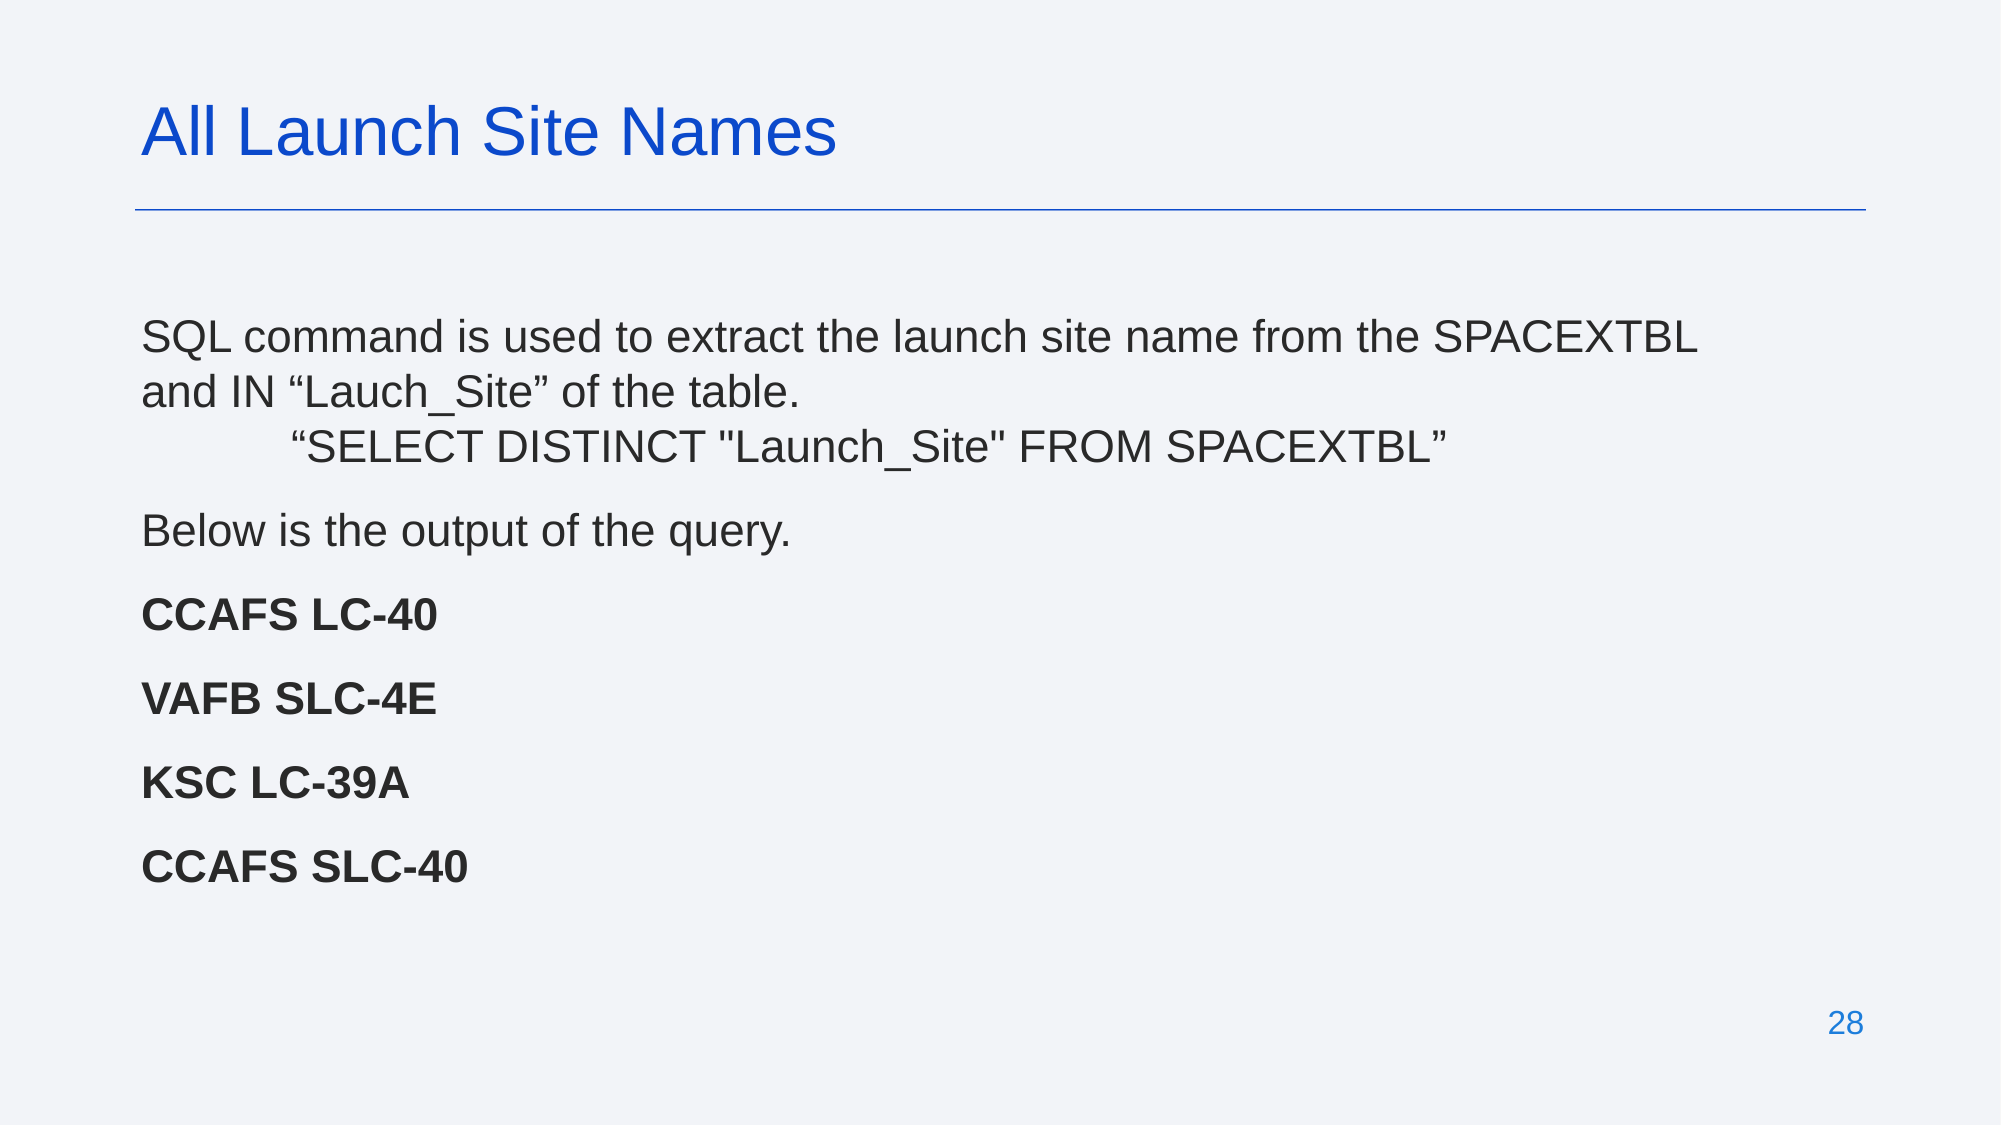

All Launch Site Names
SQL command is used to extract the launch site name from the SPACEXTBL and IN “Lauch_Site” of the table.
	“SELECT DISTINCT "Launch_Site" FROM SPACEXTBL”
Below is the output of the query.
CCAFS LC-40
VAFB SLC-4E
KSC LC-39A
CCAFS SLC-40
28